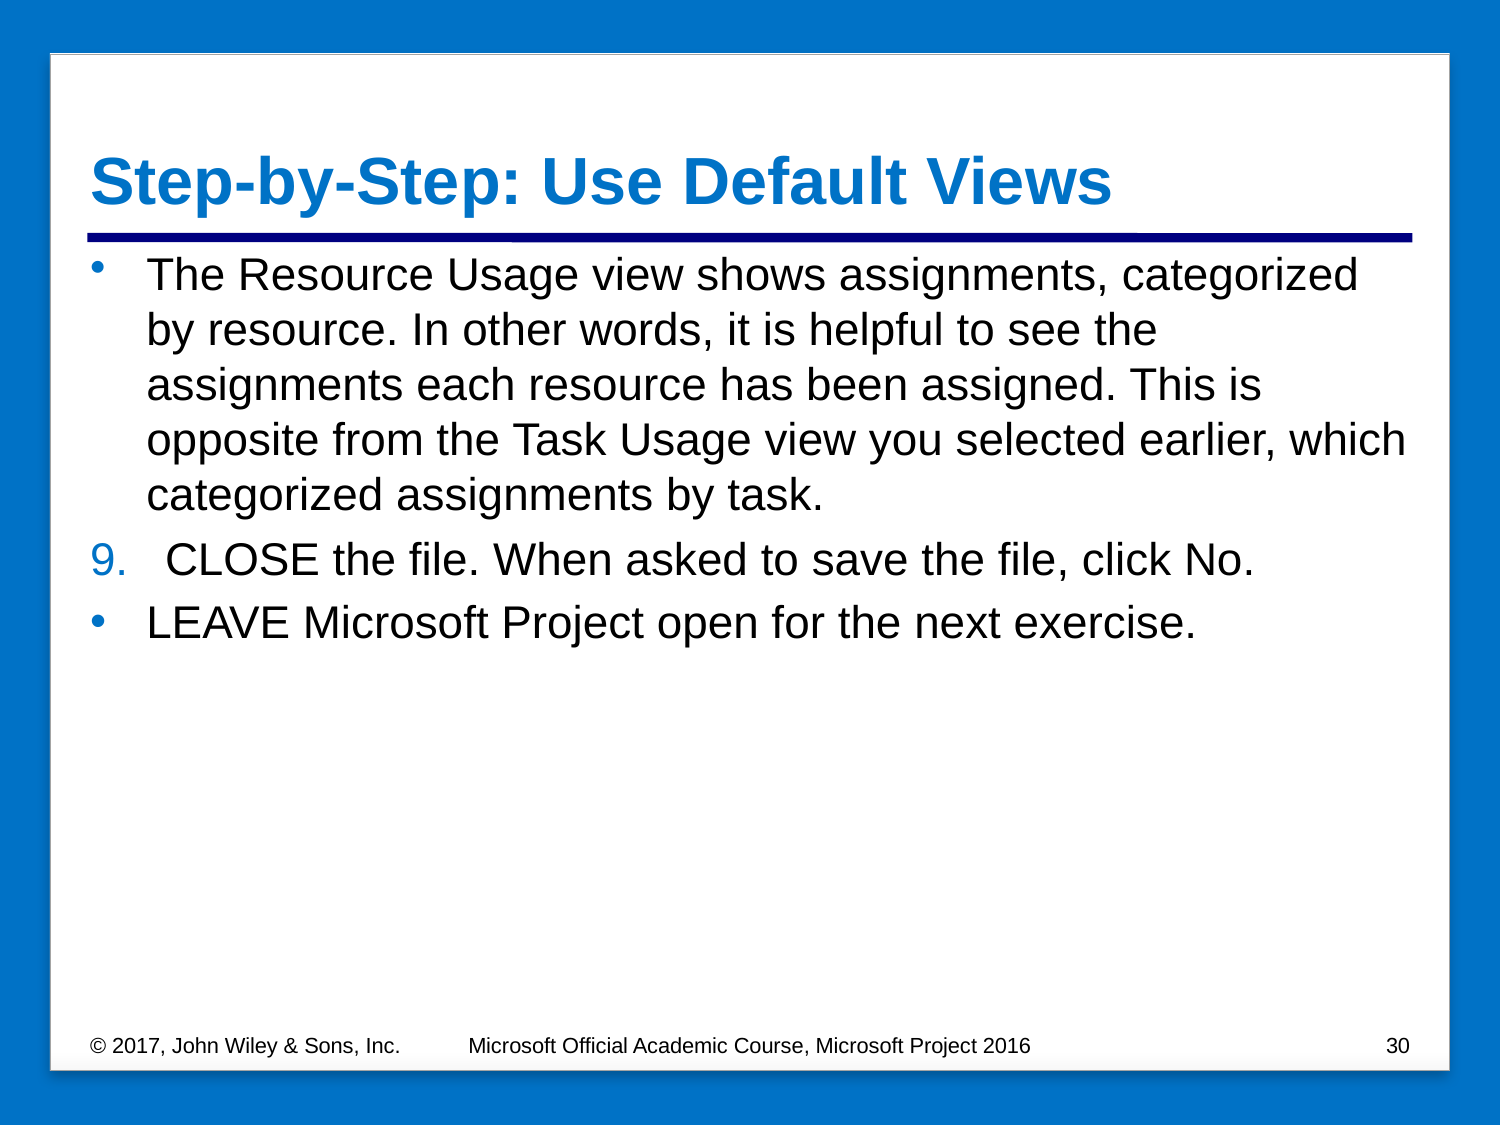

# Step-by-Step: Use Default Views
The Resource Usage view shows assignments, categorized by resource. In other words, it is helpful to see the assignments each resource has been assigned. This is opposite from the Task Usage view you selected earlier, which categorized assignments by task.
CLOSE the file. When asked to save the file, click No.
LEAVE Microsoft Project open for the next exercise.
© 2017, John Wiley & Sons, Inc.
Microsoft Official Academic Course, Microsoft Project 2016
30